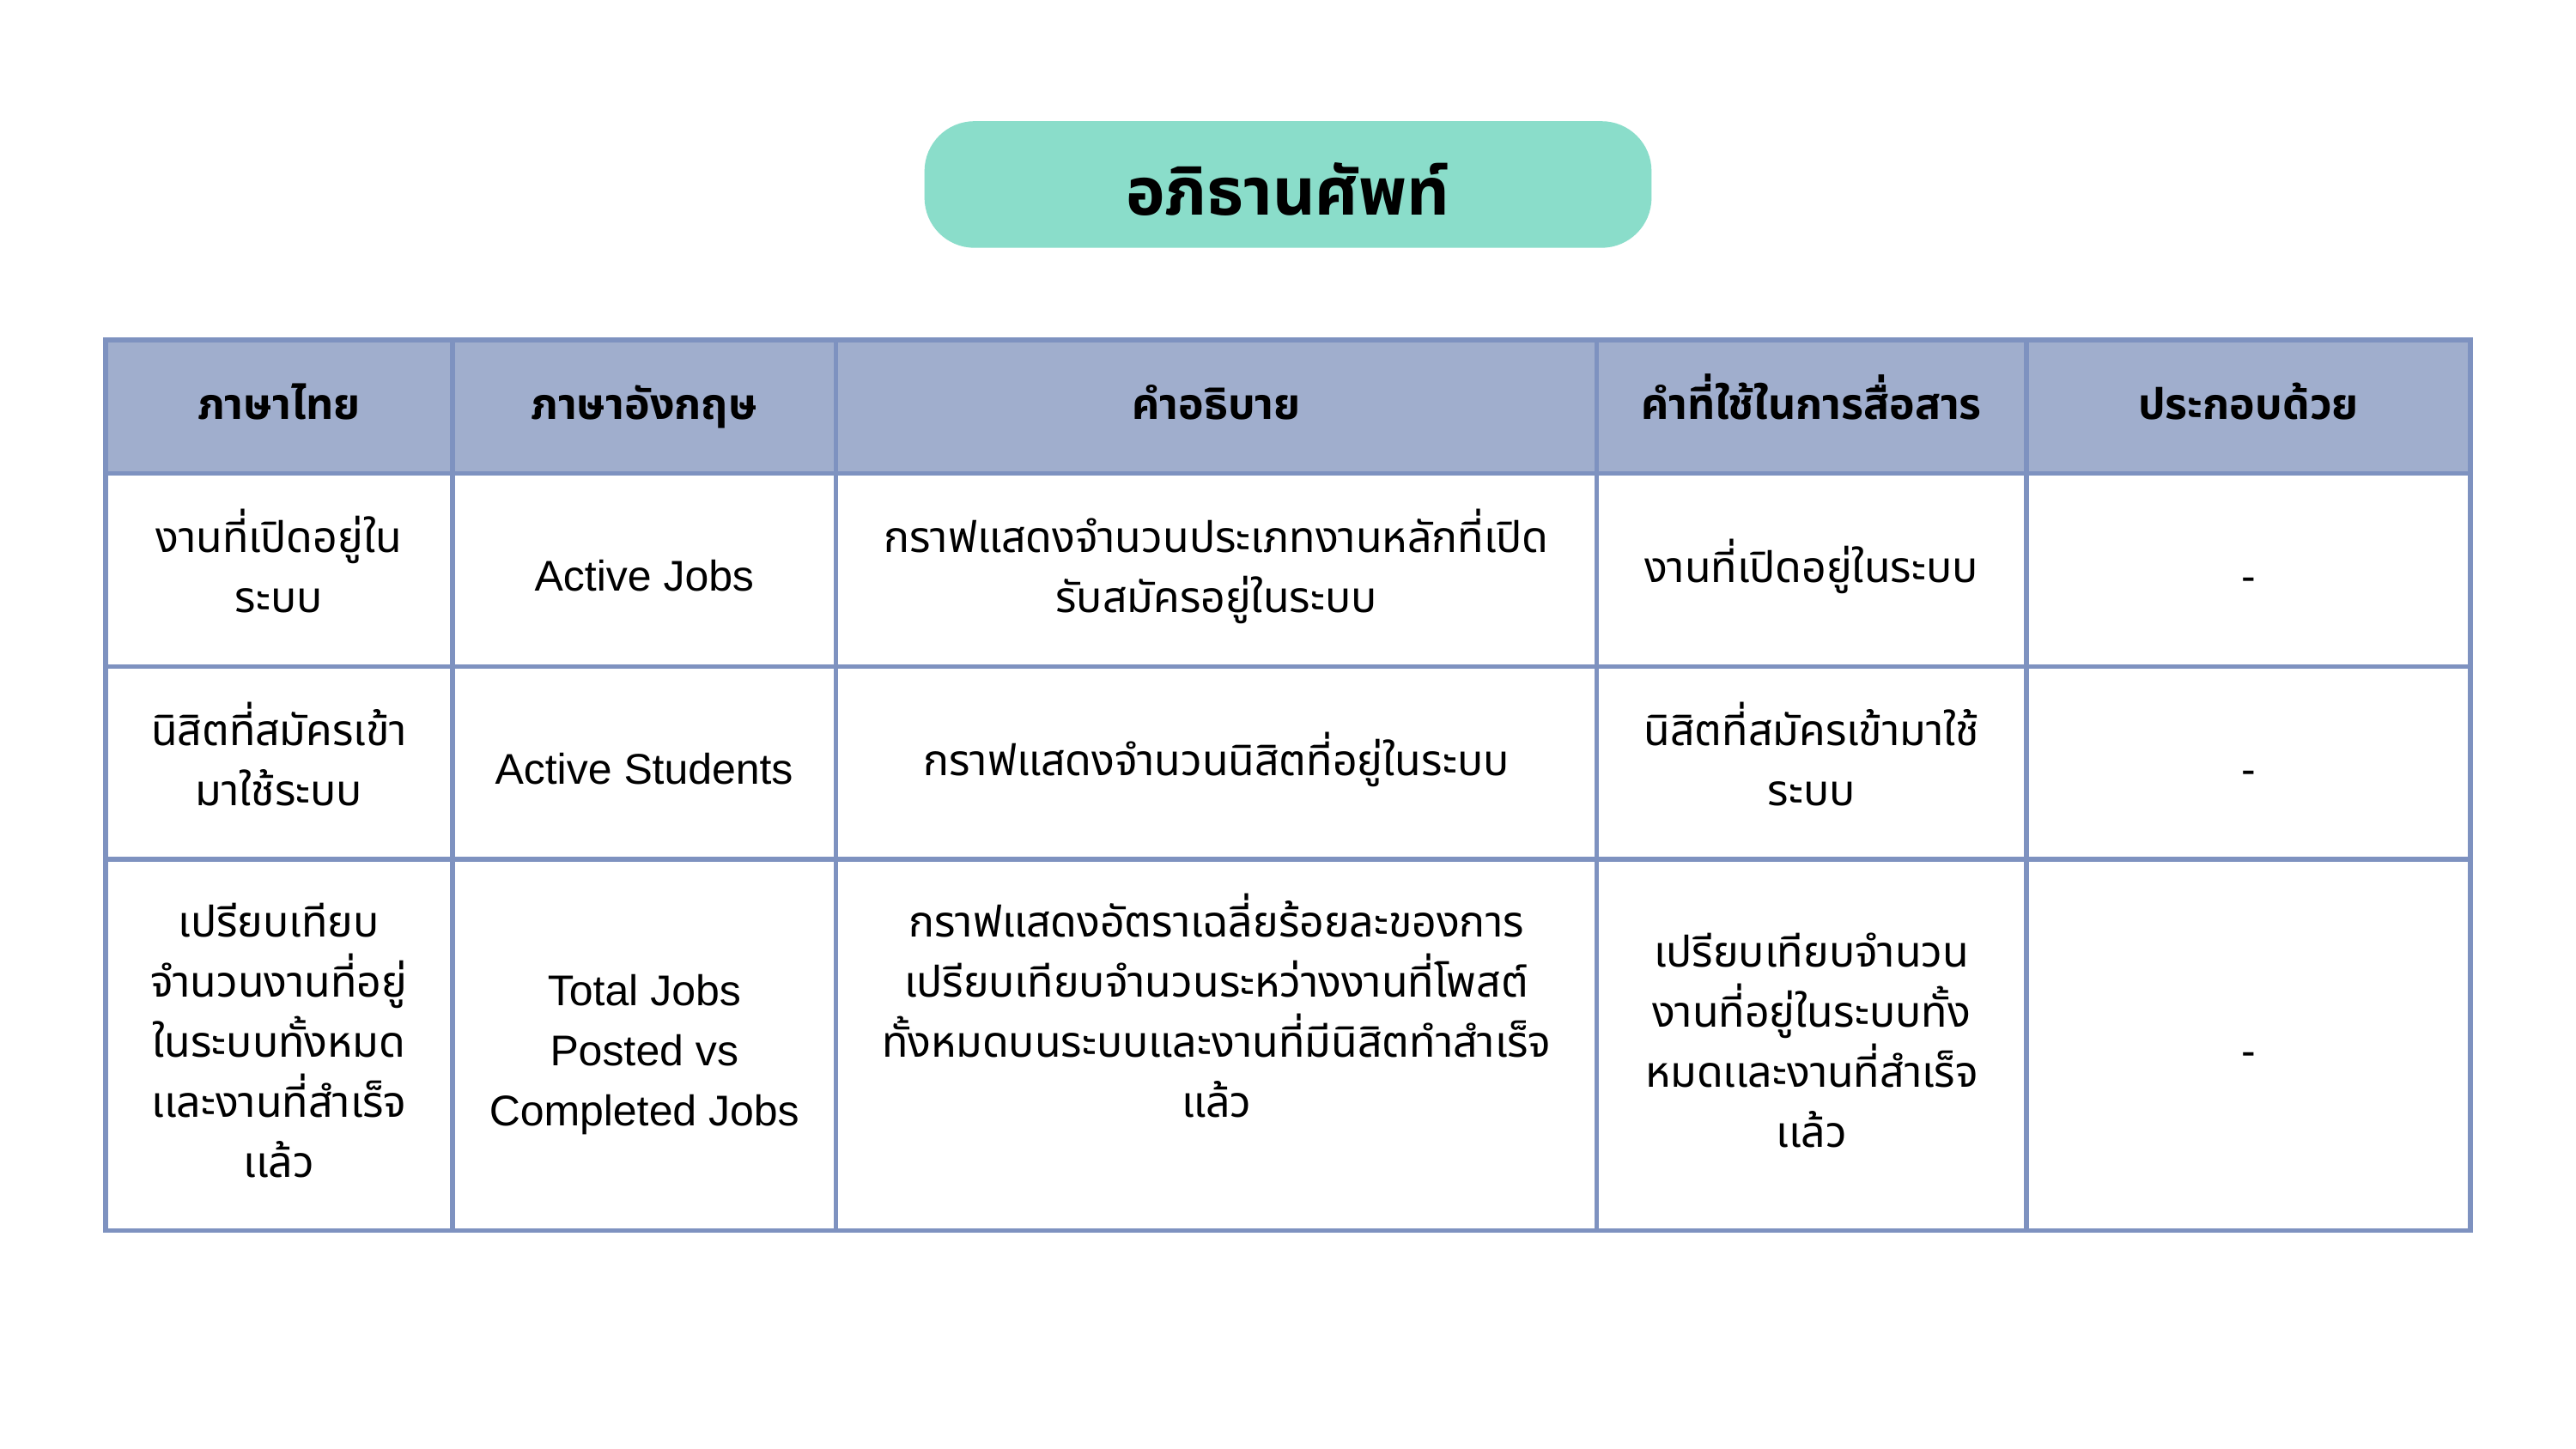

อภิธานศัพท์
| ภาษาไทย | ภาษาอังกฤษ | คำอธิบาย | คำที่ใช้ในการสื่อสาร | ประกอบด้วย |
| --- | --- | --- | --- | --- |
| งานที่เปิดอยู่ในระบบ | Active Jobs | กราฟแสดงจำนวนประเภทงานหลักที่เปิดรับสมัครอยู่ในระบบ | งานที่เปิดอยู่ในระบบ | - |
| นิสิตที่สมัครเข้ามาใช้ระบบ | Active Students | กราฟแสดงจำนวนนิสิตที่อยู่ในระบบ | นิสิตที่สมัครเข้ามาใช้ระบบ | - |
| เปรียบเทียบจำนวนงานที่อยู่ในระบบทั้งหมดเเละงานที่สำเร็จเเล้ว | Total Jobs Posted vs Completed Jobs | กราฟแสดงอัตราเฉลี่ยร้อยละของการเปรียบเทียบจำนวนระหว่างงานที่โพสต์ทั้งหมดบนระบบและงานที่มีนิสิตทำสำเร็จแล้ว | เปรียบเทียบจำนวนงานที่อยู่ในระบบทั้งหมดเเละงานที่สำเร็จเเล้ว | - |